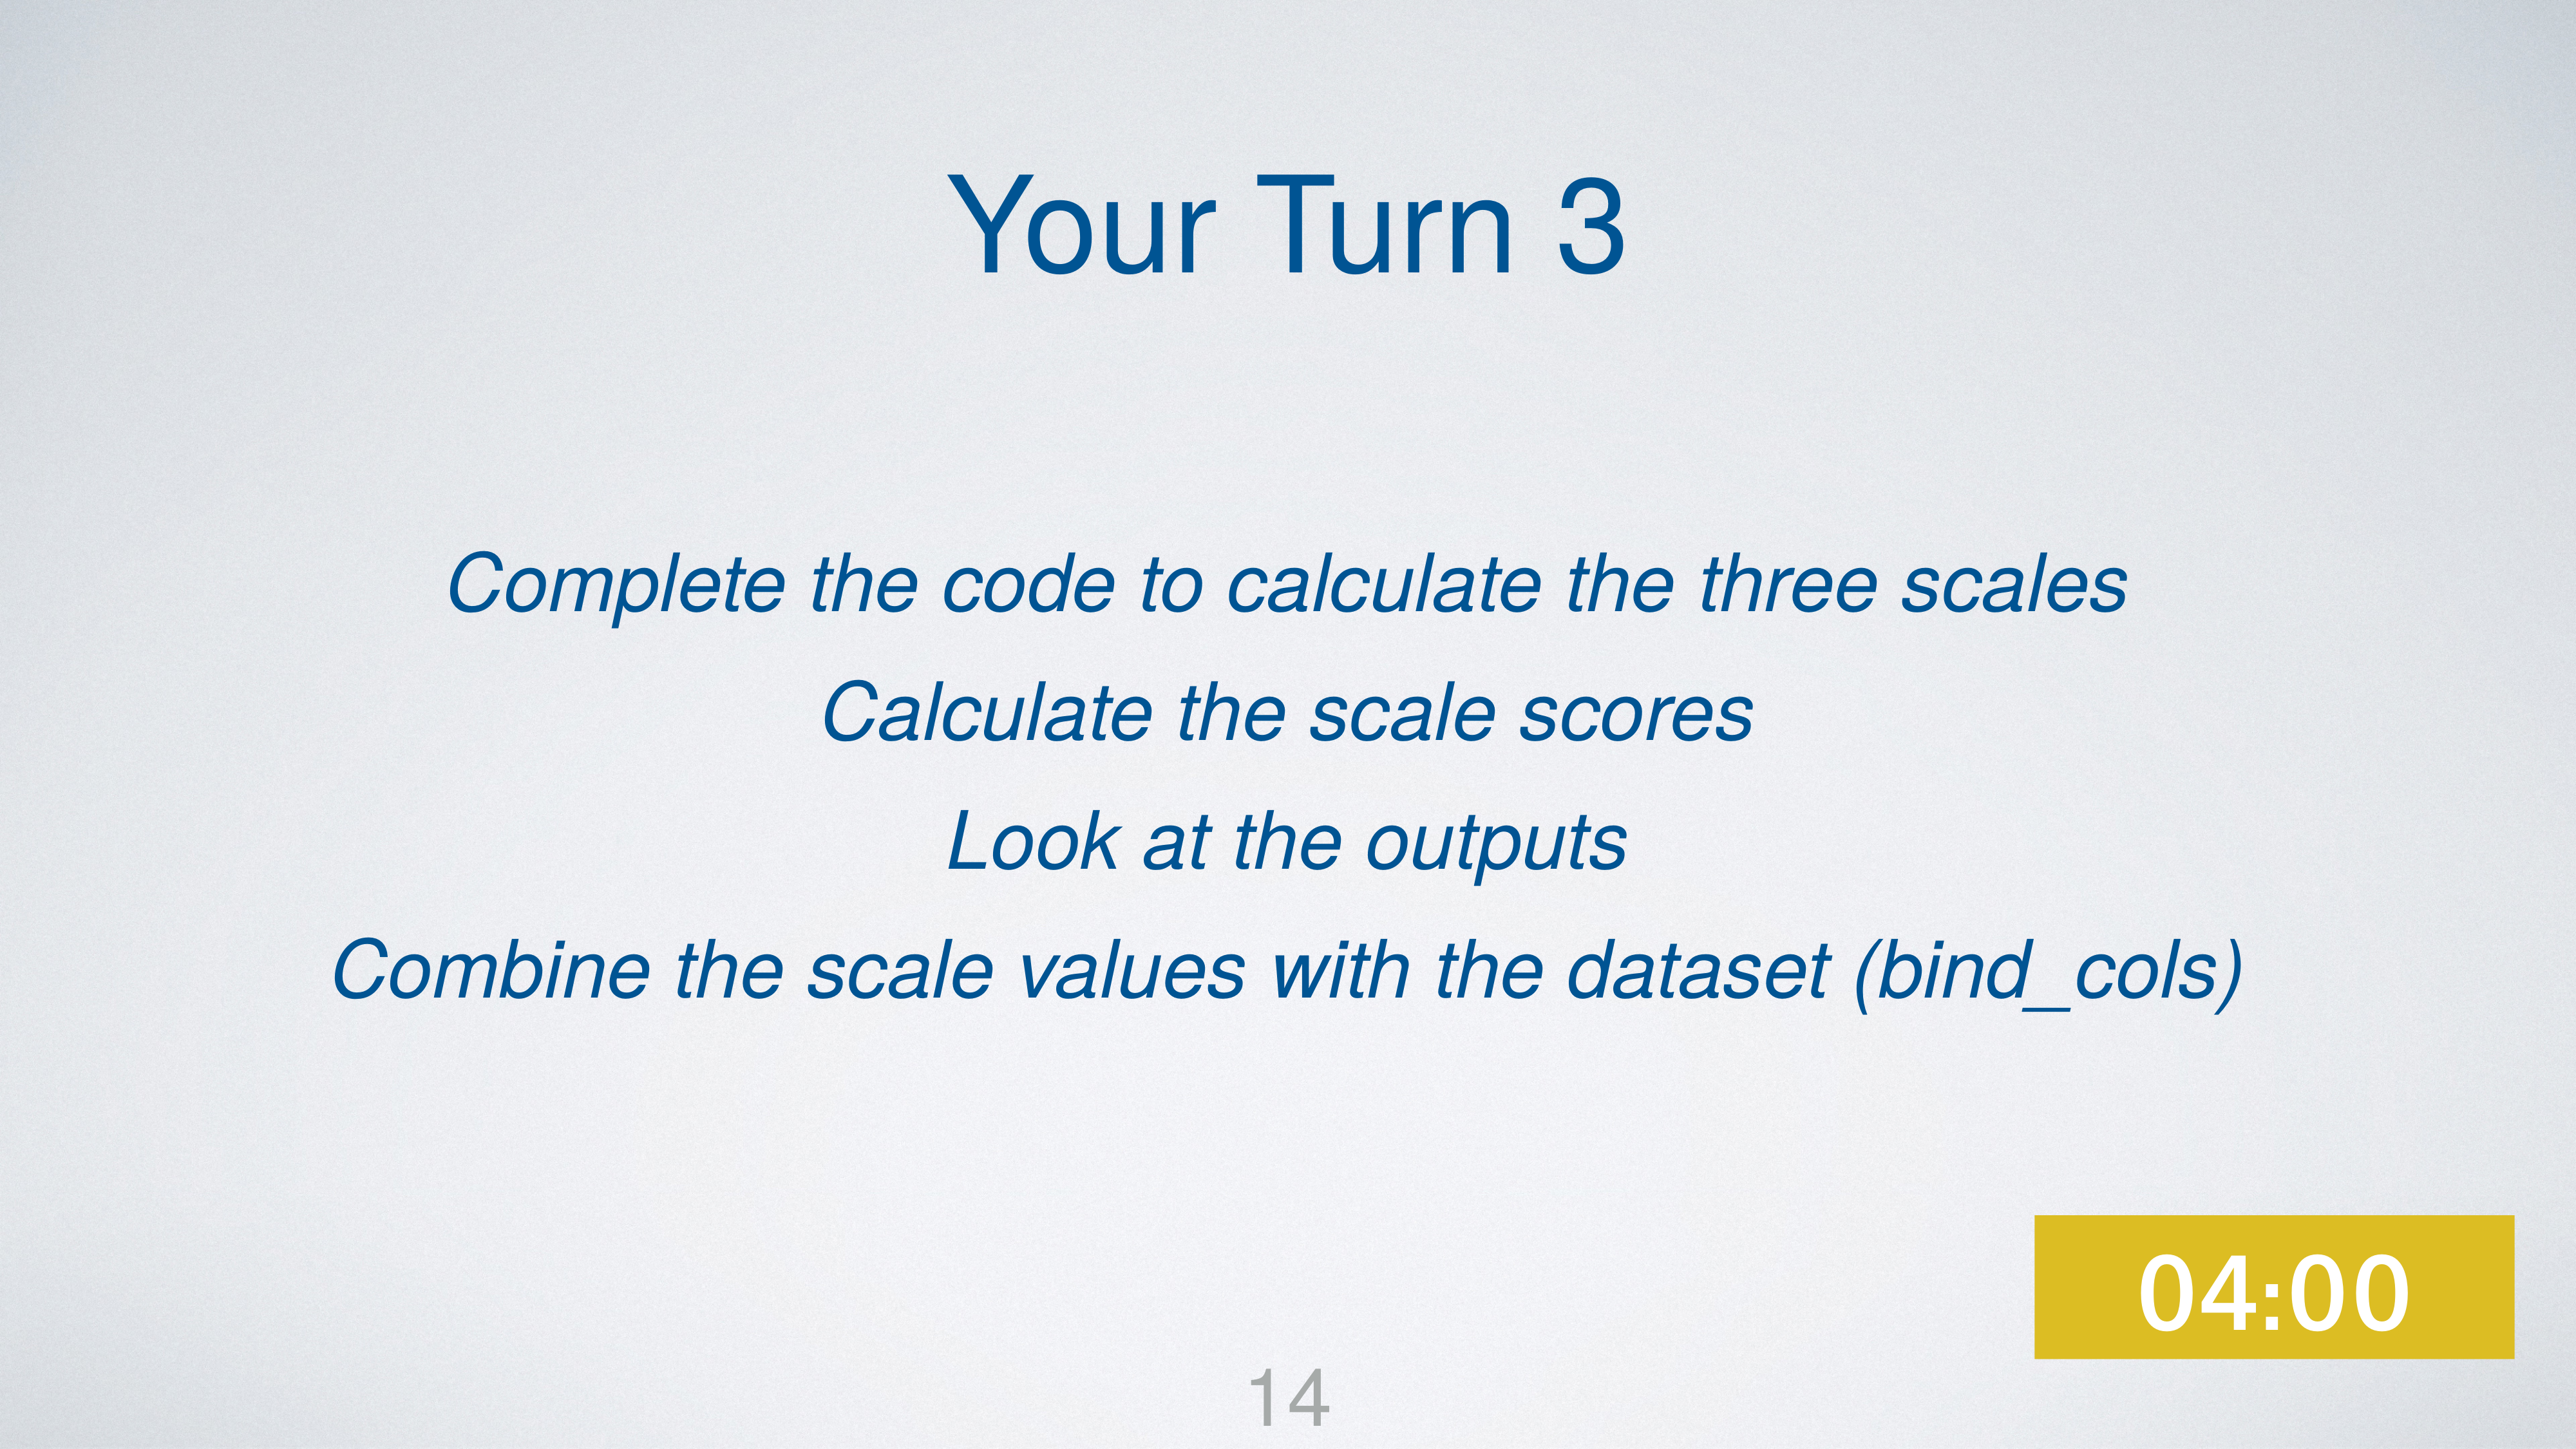

Your Turn 3
Complete the code to calculate the three scales
Calculate the scale scores
Look at the outputs
Combine the scale values with the dataset (bind_cols)
04:00
14